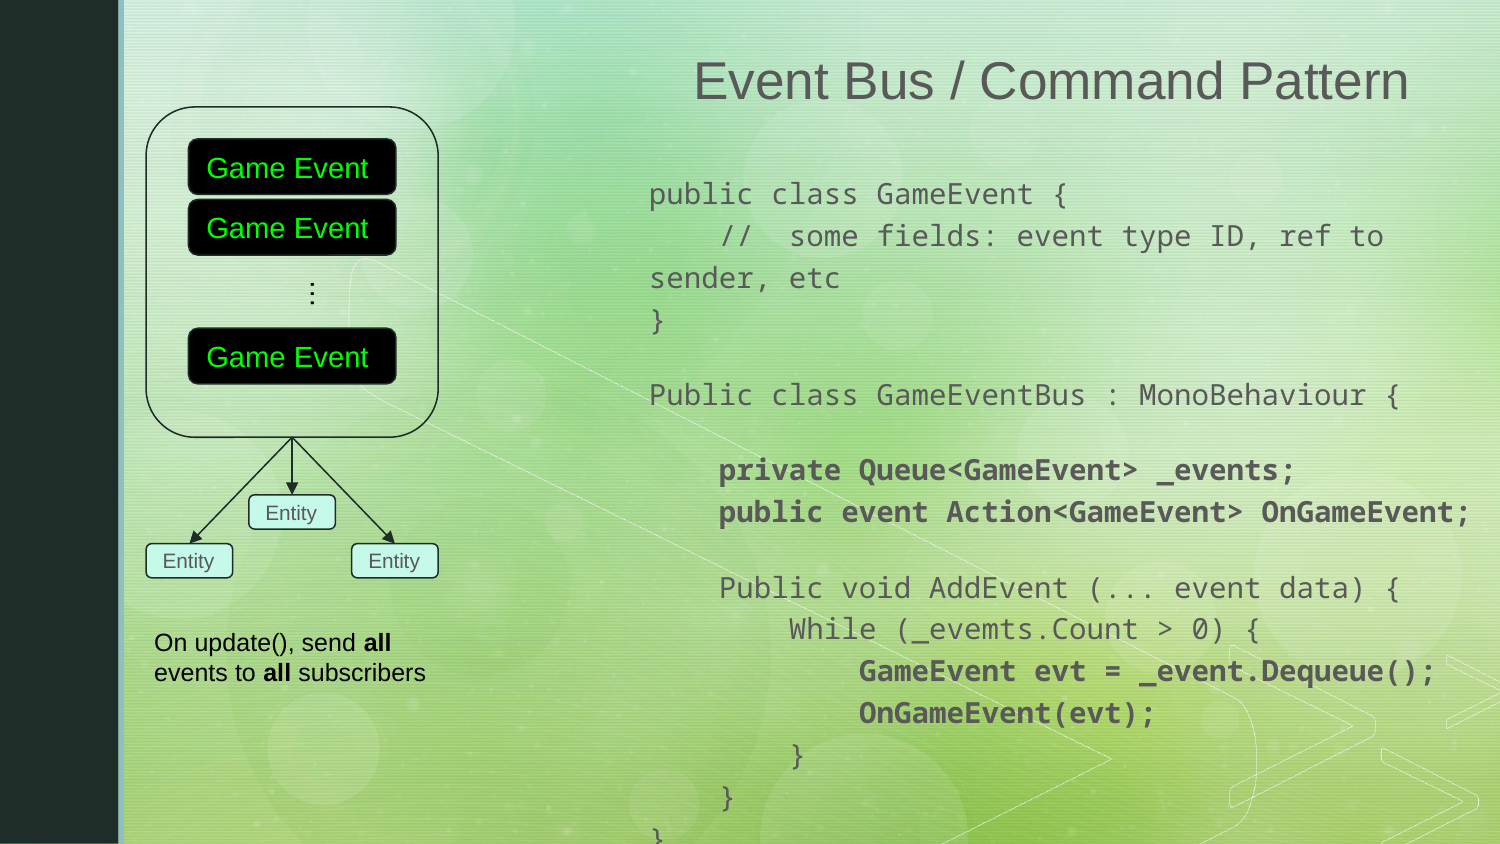

# Event Bus / Command Pattern

Game Event
public class GameEvent {
    //  some fields: event type ID, ref to sender, etc
}
Public class GameEventBus : MonoBehaviour {
    private Queue<GameEvent> _events;
    public event Action<GameEvent> OnGameEvent;
    Public void AddEvent (... event data) {
        While (_evemts.Count > 0) {
            GameEvent evt = _event.Dequeue();
            OnGameEvent(evt);
        }
    }
}
Game Event
…
Game Event
Entity
Entity
Entity
On update(), send all events to all subscribers